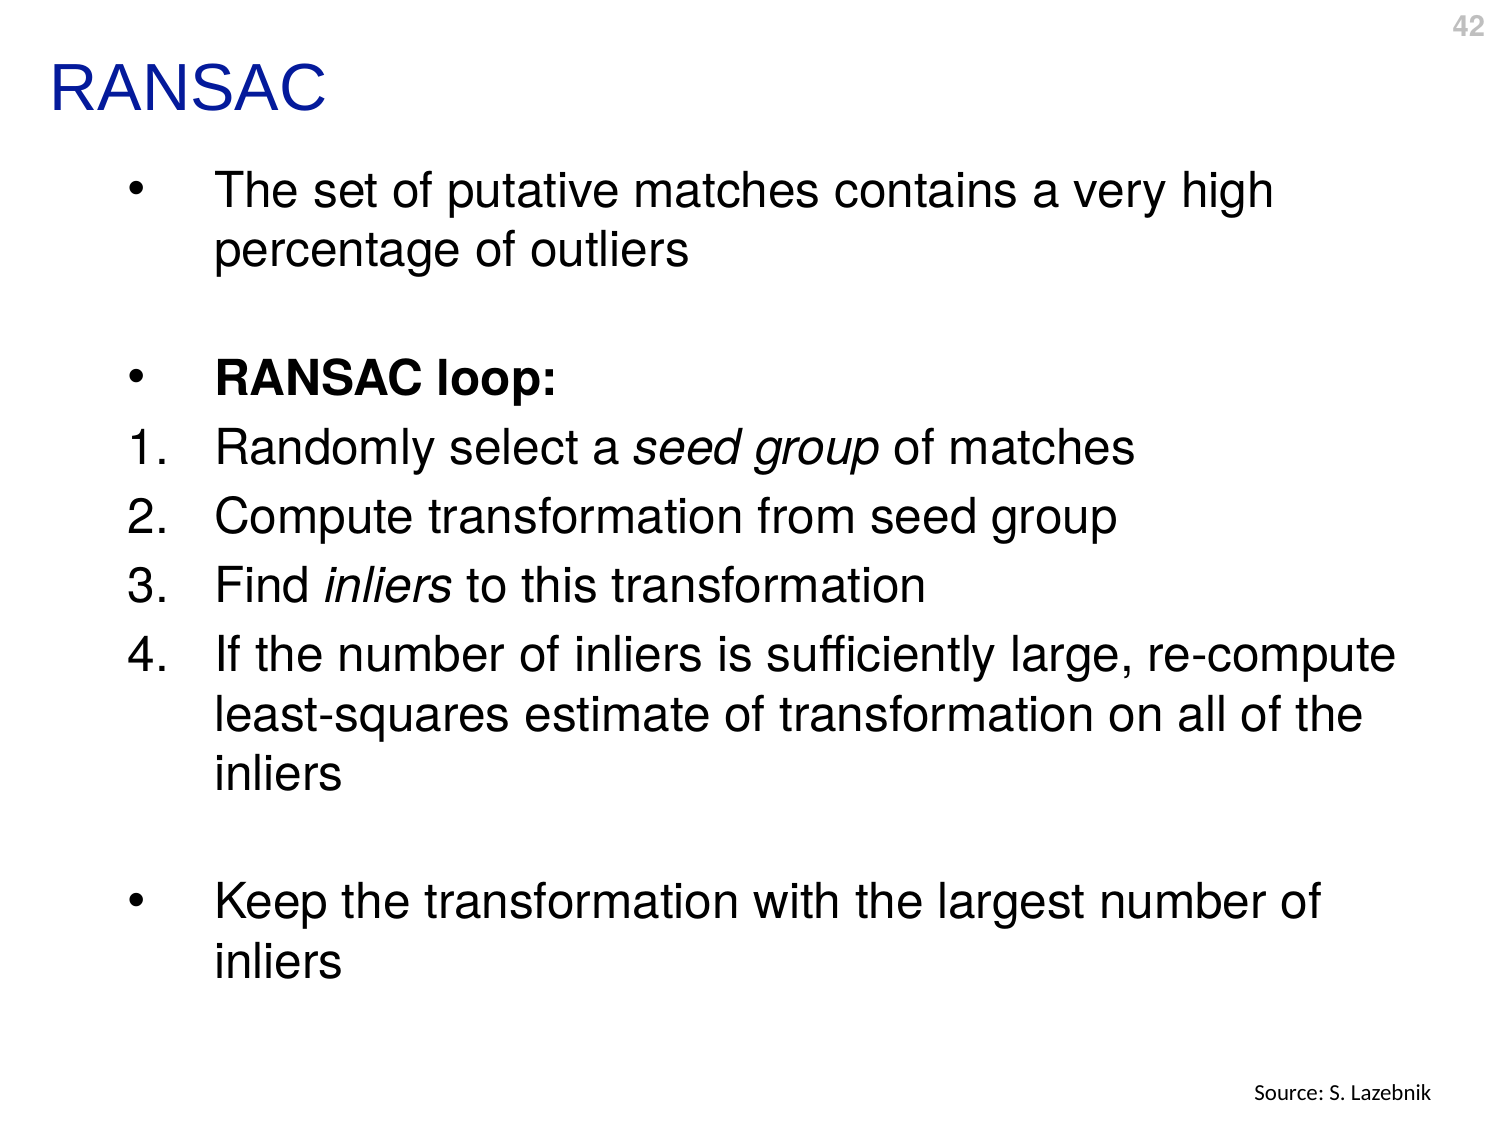

# RANSAC
The set of putative matches contains a very high percentage of outliers
RANSAC loop:
Randomly select a seed group of matches
Compute transformation from seed group
Find inliers to this transformation
If the number of inliers is sufficiently large, re-compute least-squares estimate of transformation on all of the inliers
Keep the transformation with the largest number of inliers
Source: S. Lazebnik